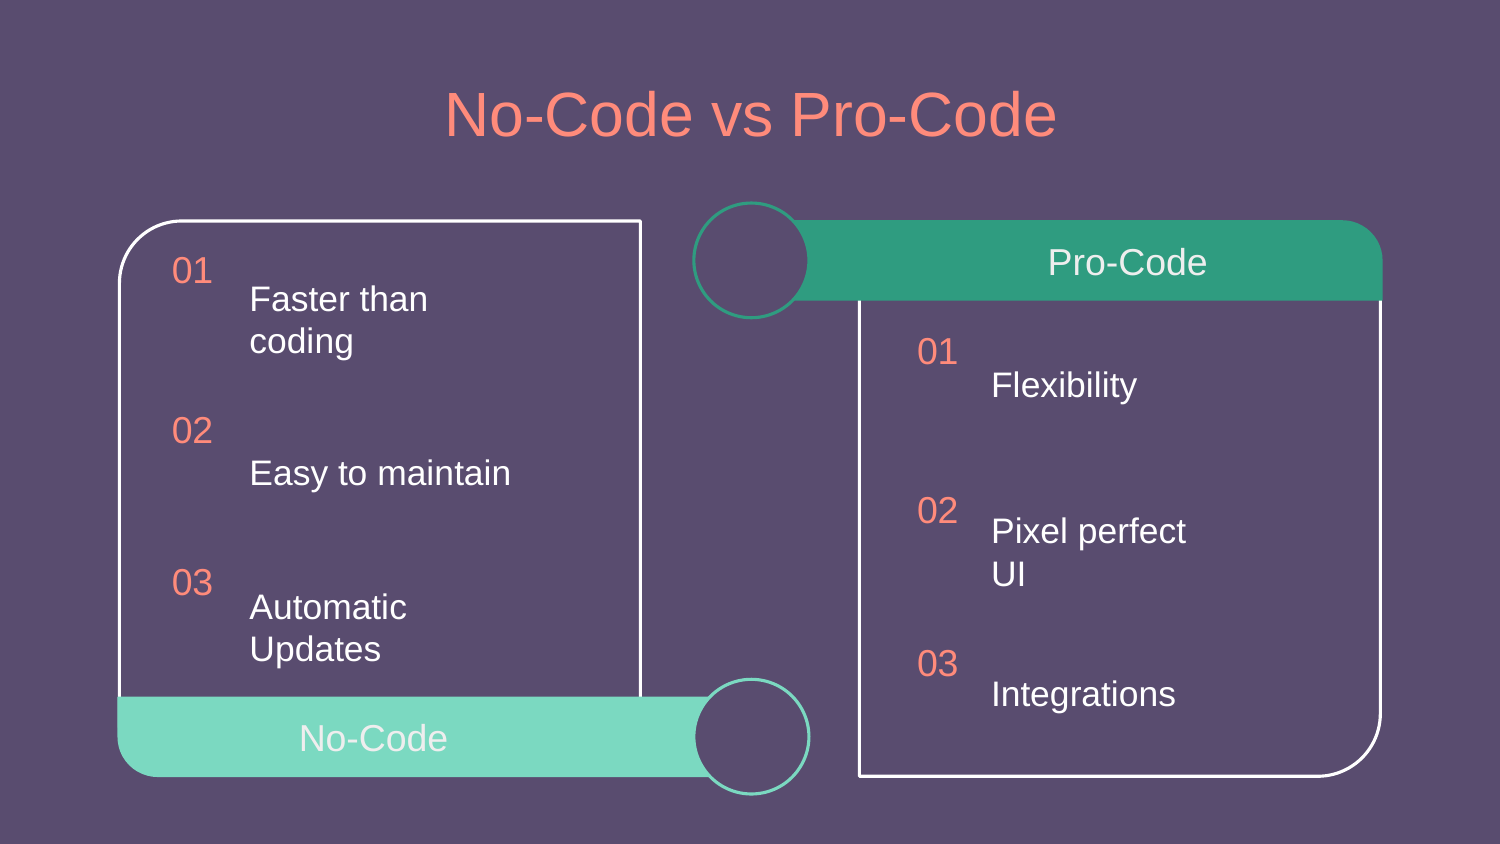

# No-Code vs Pro-Code

Pro-Code
01

Faster than coding
01
Flexibility
02
Easy to maintain
02
Pixel perfect UI
03
Automatic Updates
03
Integrations

No-Code